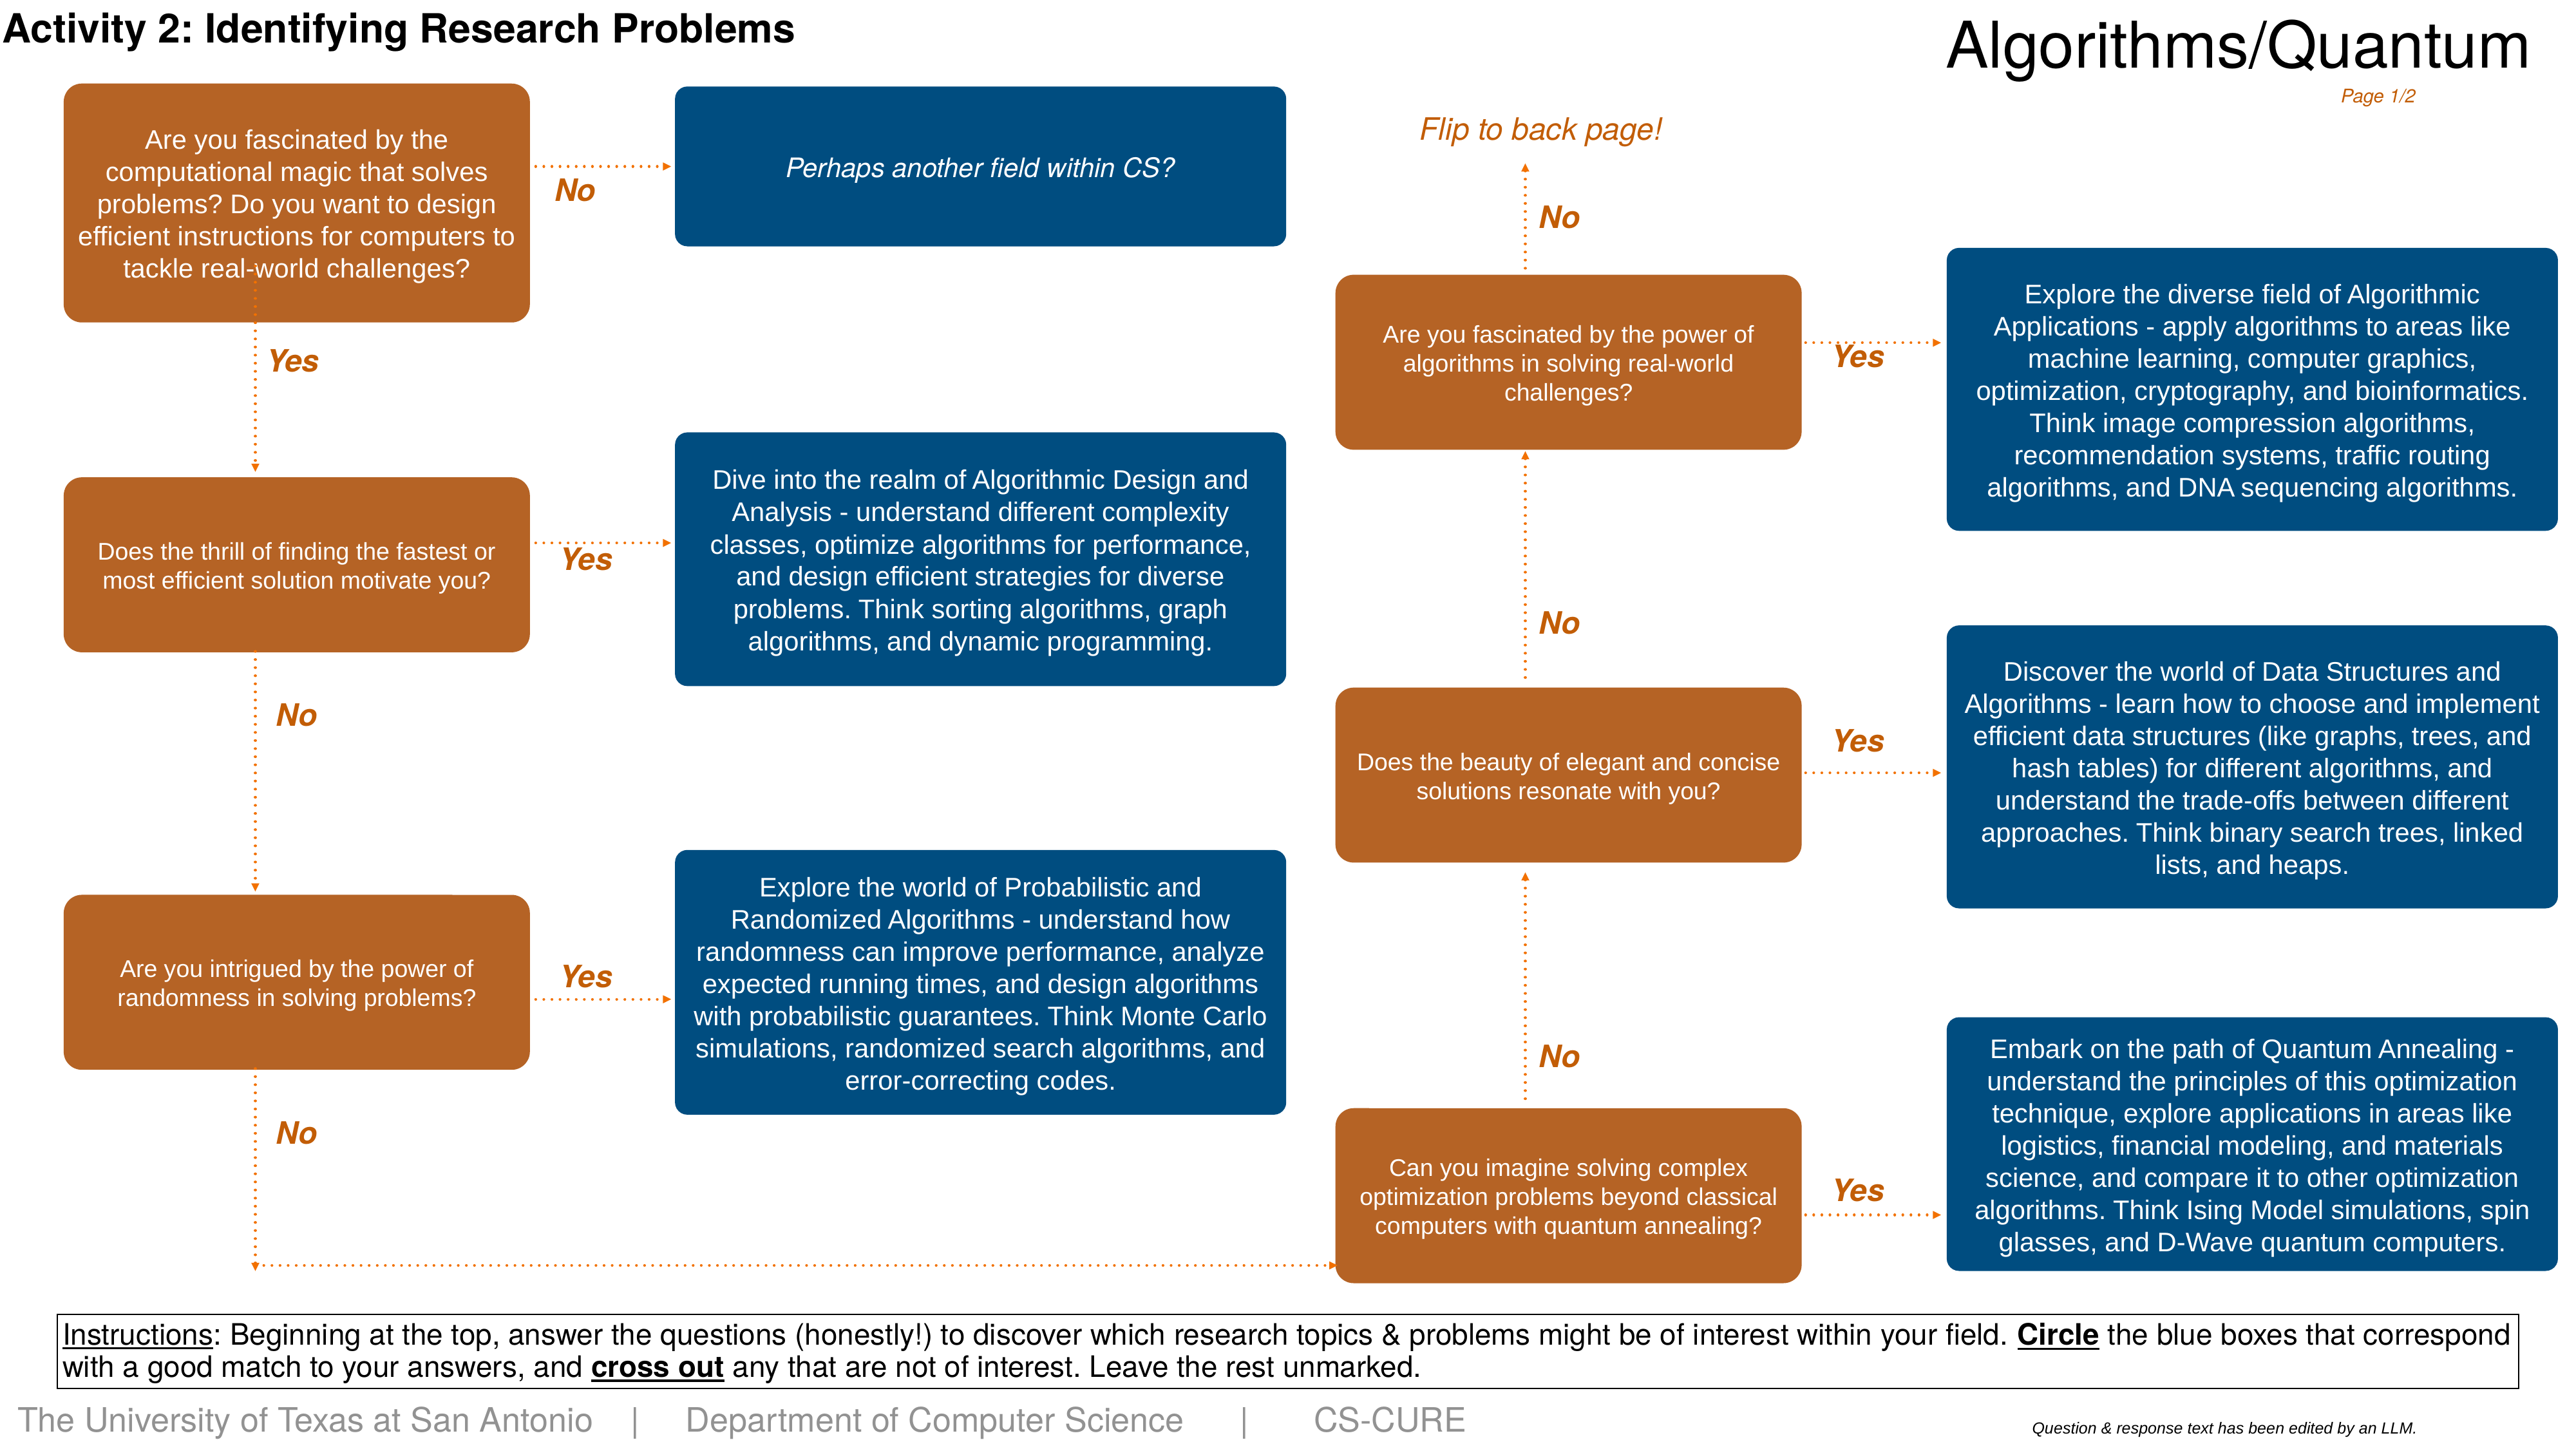

Activity 2: Identifying Research Problems
Algorithms/Quantum
Page 1/2
Are you fascinated by the computational magic that solves problems? Do you want to design efficient instructions for computers to tackle real-world challenges?
Perhaps another field within CS?
Flip to back page!

No
No
Explore the diverse field of Algorithmic Applications - apply algorithms to areas like machine learning, computer graphics, optimization, cryptography, and bioinformatics. Think image compression algorithms, recommendation systems, traffic routing algorithms, and DNA sequencing algorithms.

Are you fascinated by the power of algorithms in solving real-world challenges?
Yes
Yes

Dive into the realm of Algorithmic Design and Analysis - understand different complexity classes, optimize algorithms for performance, and design efficient strategies for diverse problems. Think sorting algorithms, graph algorithms, and dynamic programming.

Does the thrill of finding the fastest or most efficient solution motivate you?
Yes

No
Discover the world of Data Structures and Algorithms - learn how to choose and implement efficient data structures (like graphs, trees, and hash tables) for different algorithms, and understand the trade-offs between different approaches. Think binary search trees, linked lists, and heaps.

Does the beauty of elegant and concise solutions resonate with you?
No
Yes

Explore the world of Probabilistic and Randomized Algorithms - understand how randomness can improve performance, analyze expected running times, and design algorithms with probabilistic guarantees. Think Monte Carlo simulations, randomized search algorithms, and error-correcting codes.

Are you intrigued by the power of randomness in solving problems?
Yes

Embark on the path of Quantum Annealing - understand the principles of this optimization technique, explore applications in areas like logistics, financial modeling, and materials science, and compare it to other optimization algorithms. Think Ising Model simulations, spin glasses, and D-Wave quantum computers.
No

Can you imagine solving complex optimization problems beyond classical computers with quantum annealing?
No
Yes

Instructions: Beginning at the top, answer the questions (honestly!) to discover which research topics & problems might be of interest within your field. Circle the blue boxes that correspond with a good match to your answers, and cross out any that are not of interest. Leave the rest unmarked.
45
Question & response text has been edited by an LLM.